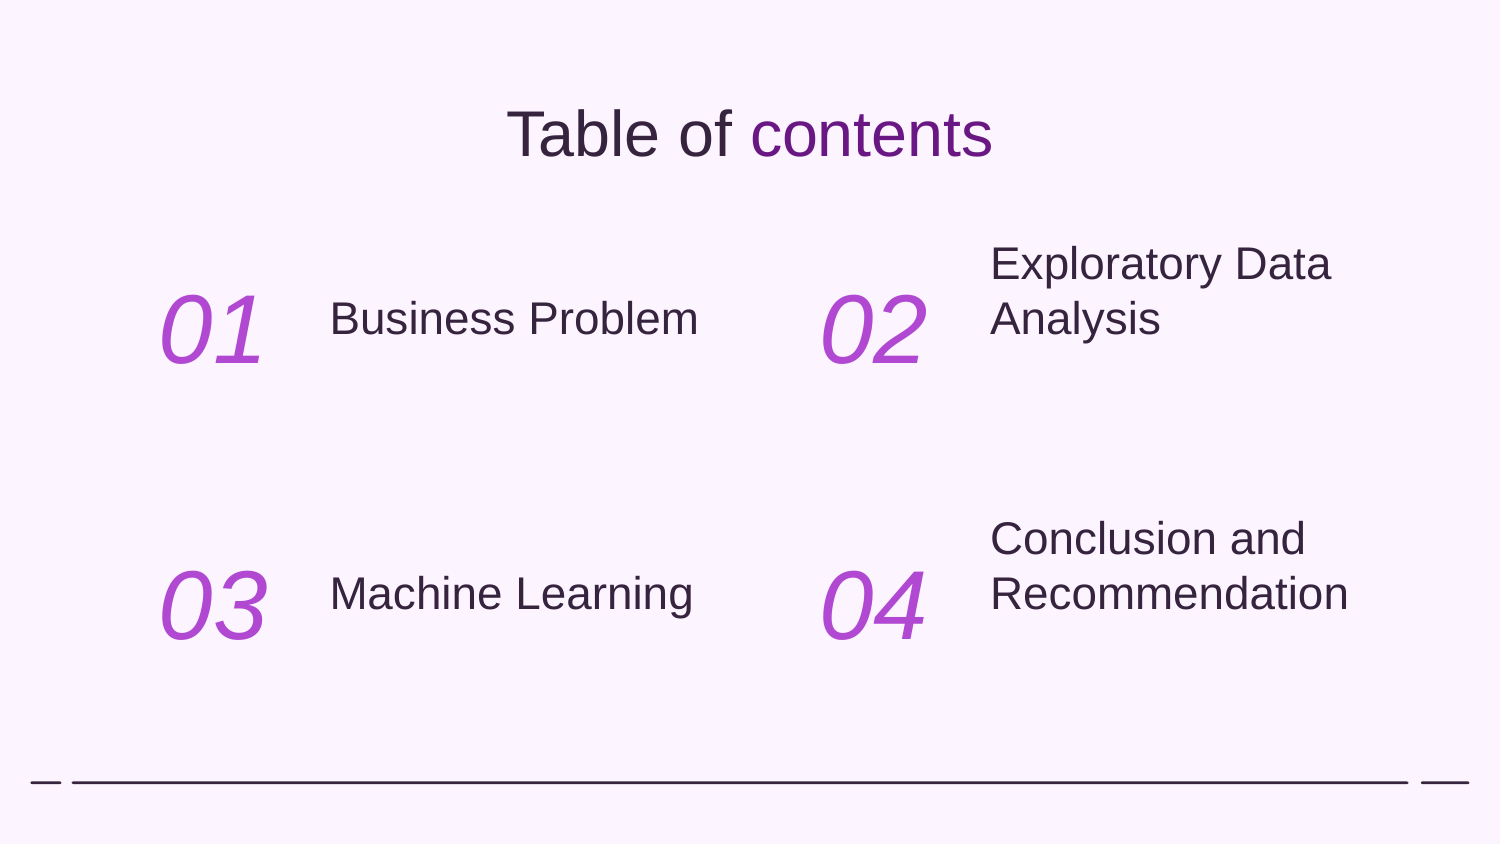

Table of contents

# Business Problem
Exploratory Data Analysis
01
02
Machine Learning
Conclusion and Recommendation
03
04